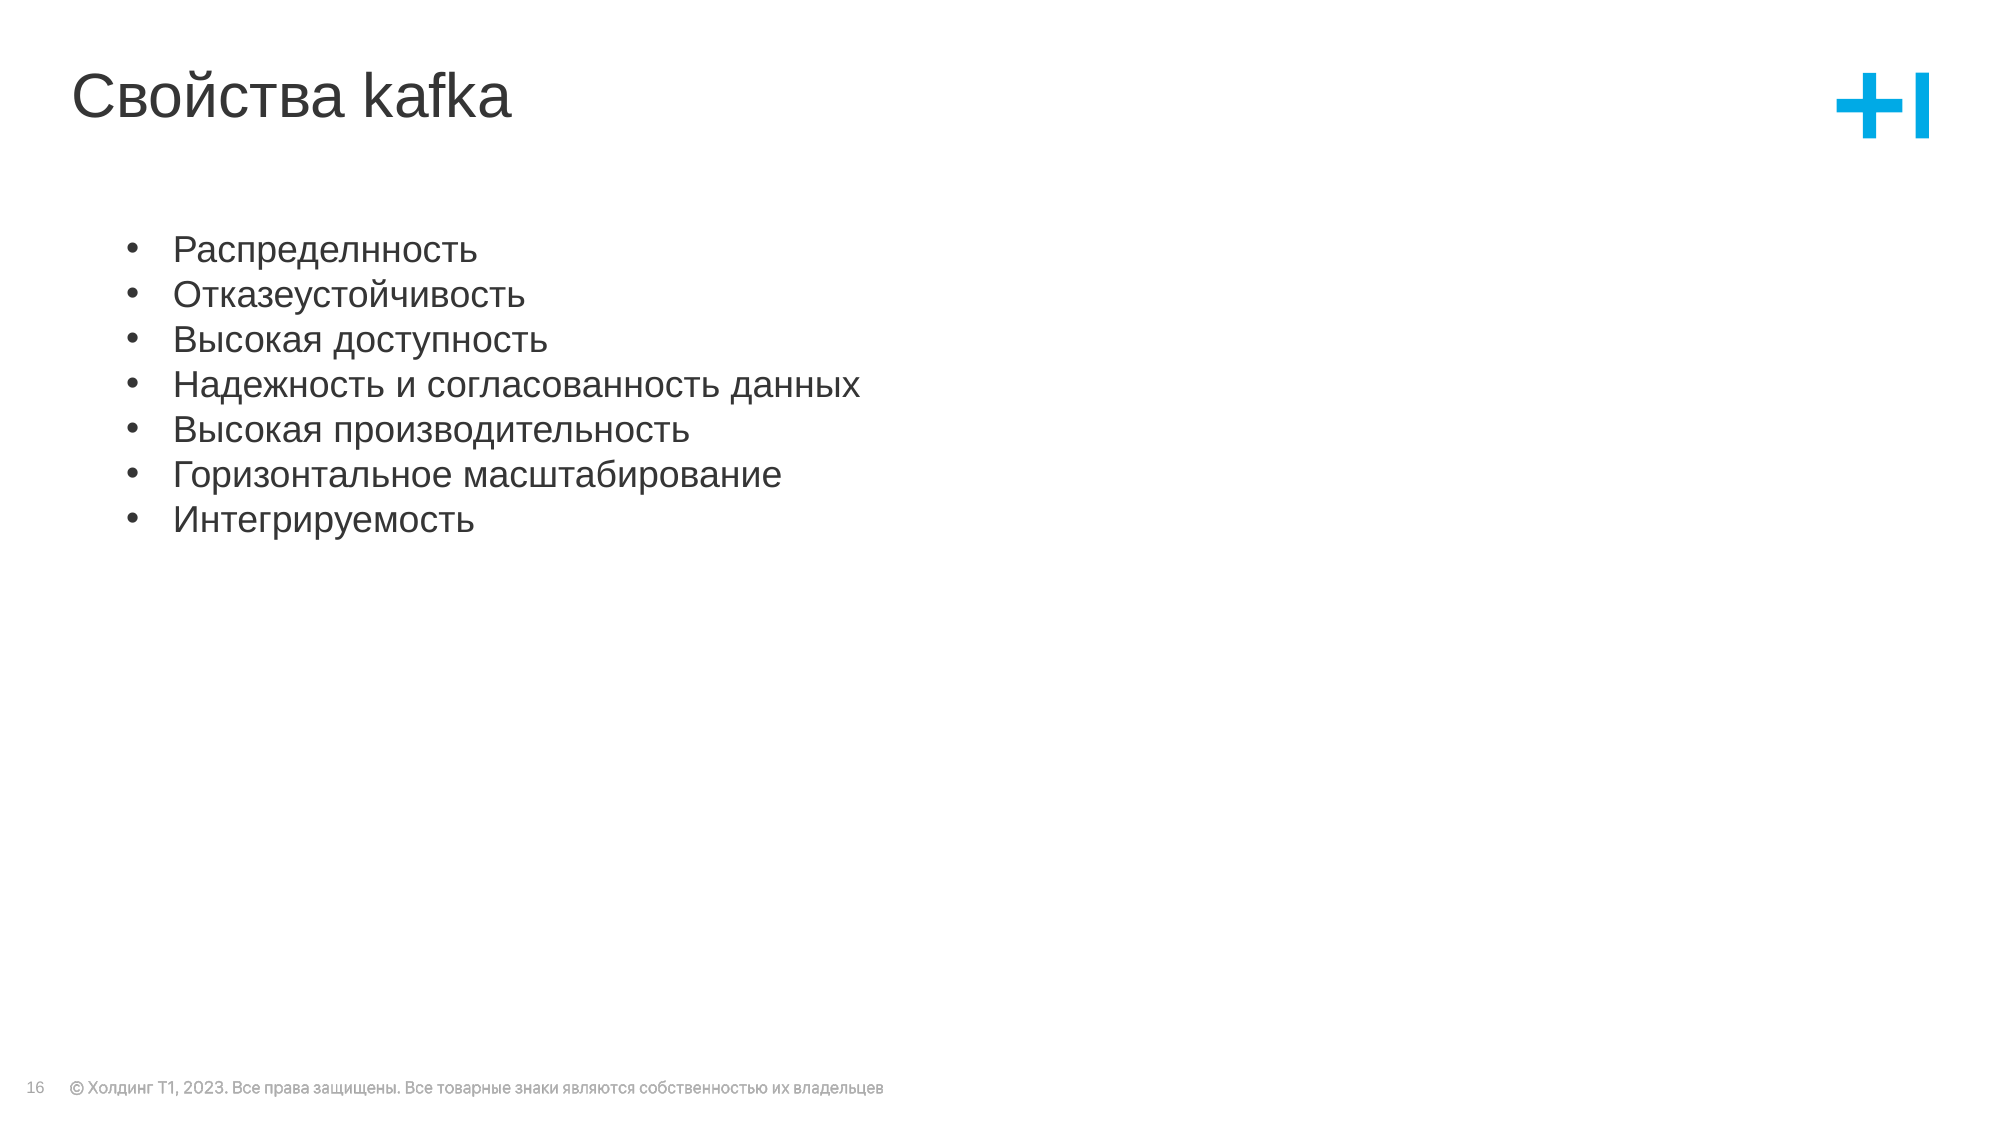

# Свойства kafka
Распределнность
Отказеустойчивость
Высокая доступность
Надежность и согласованность данных
Высокая производительность
Горизонтальное масштабирование
Интегрируемость